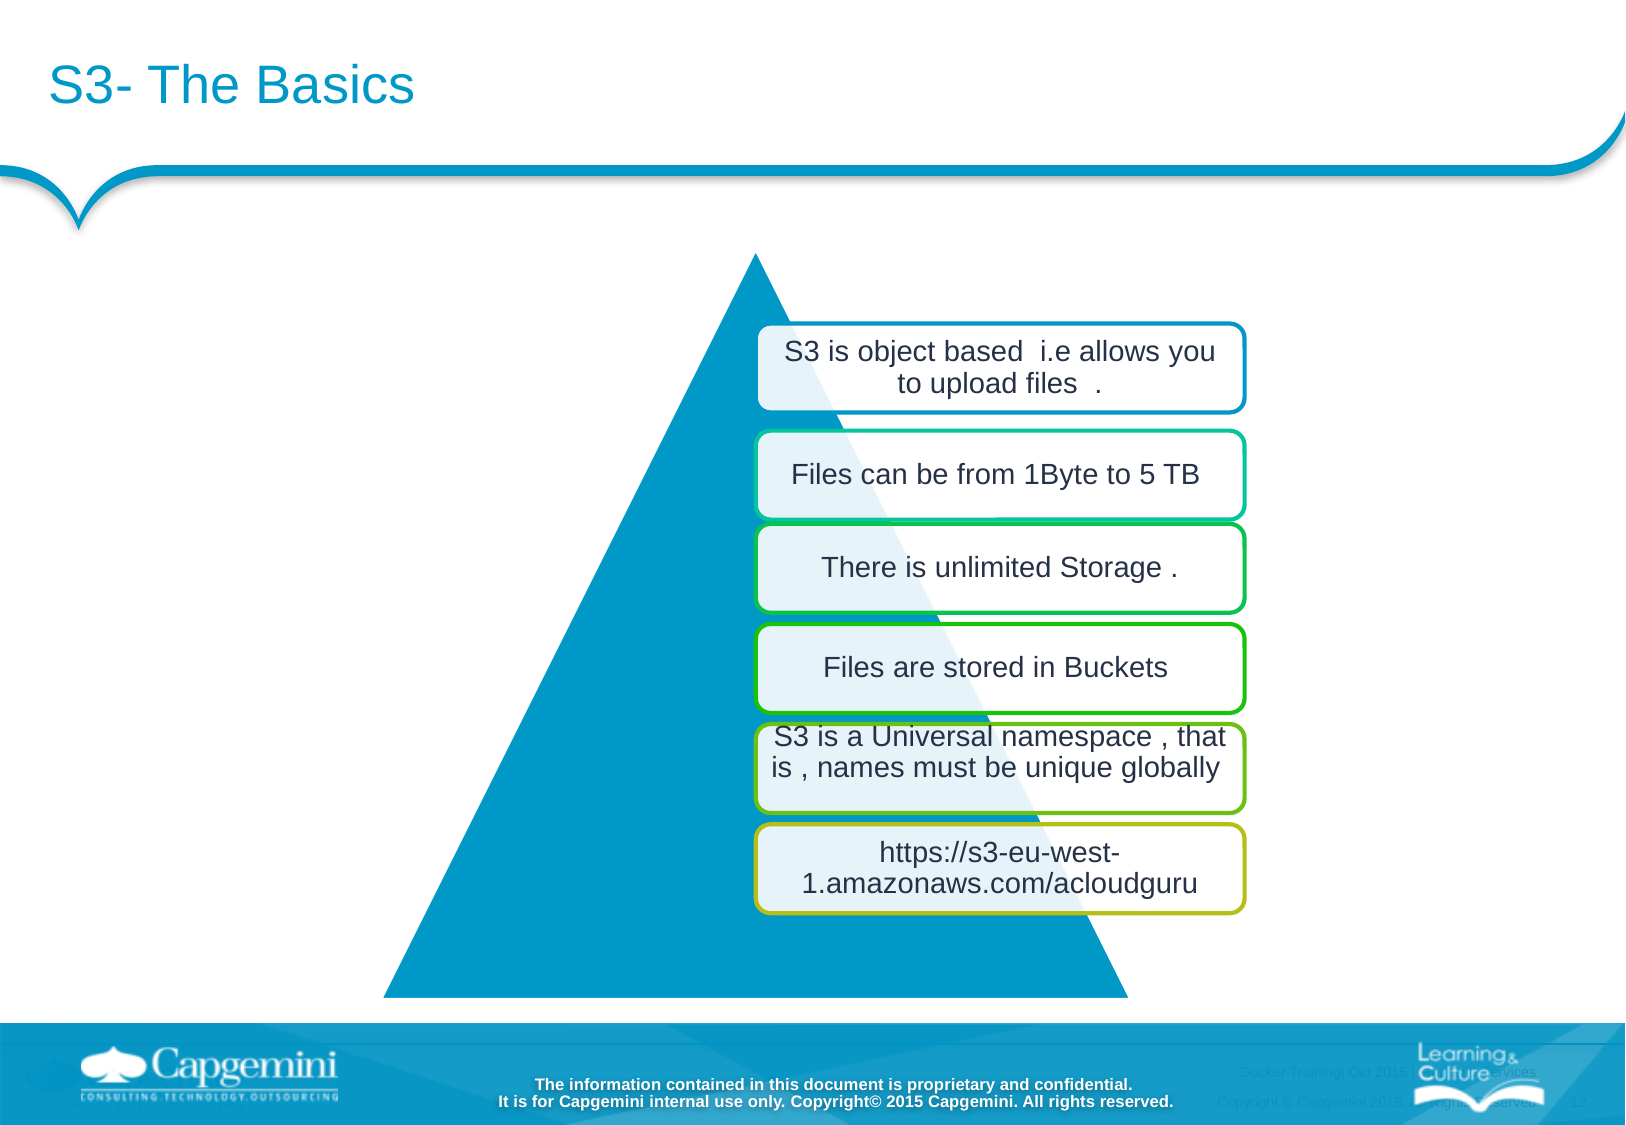

# S3- The Basics
S3 is object based  i.e allows you to upload files  .
Files can be from 1Byte to 5 TB
There is unlimited Storage .
Files are stored in Buckets
S3 is a Universal namespace , that is , names must be unique globally
https://s3-eu-west-1.amazonaws.com/acloudguru